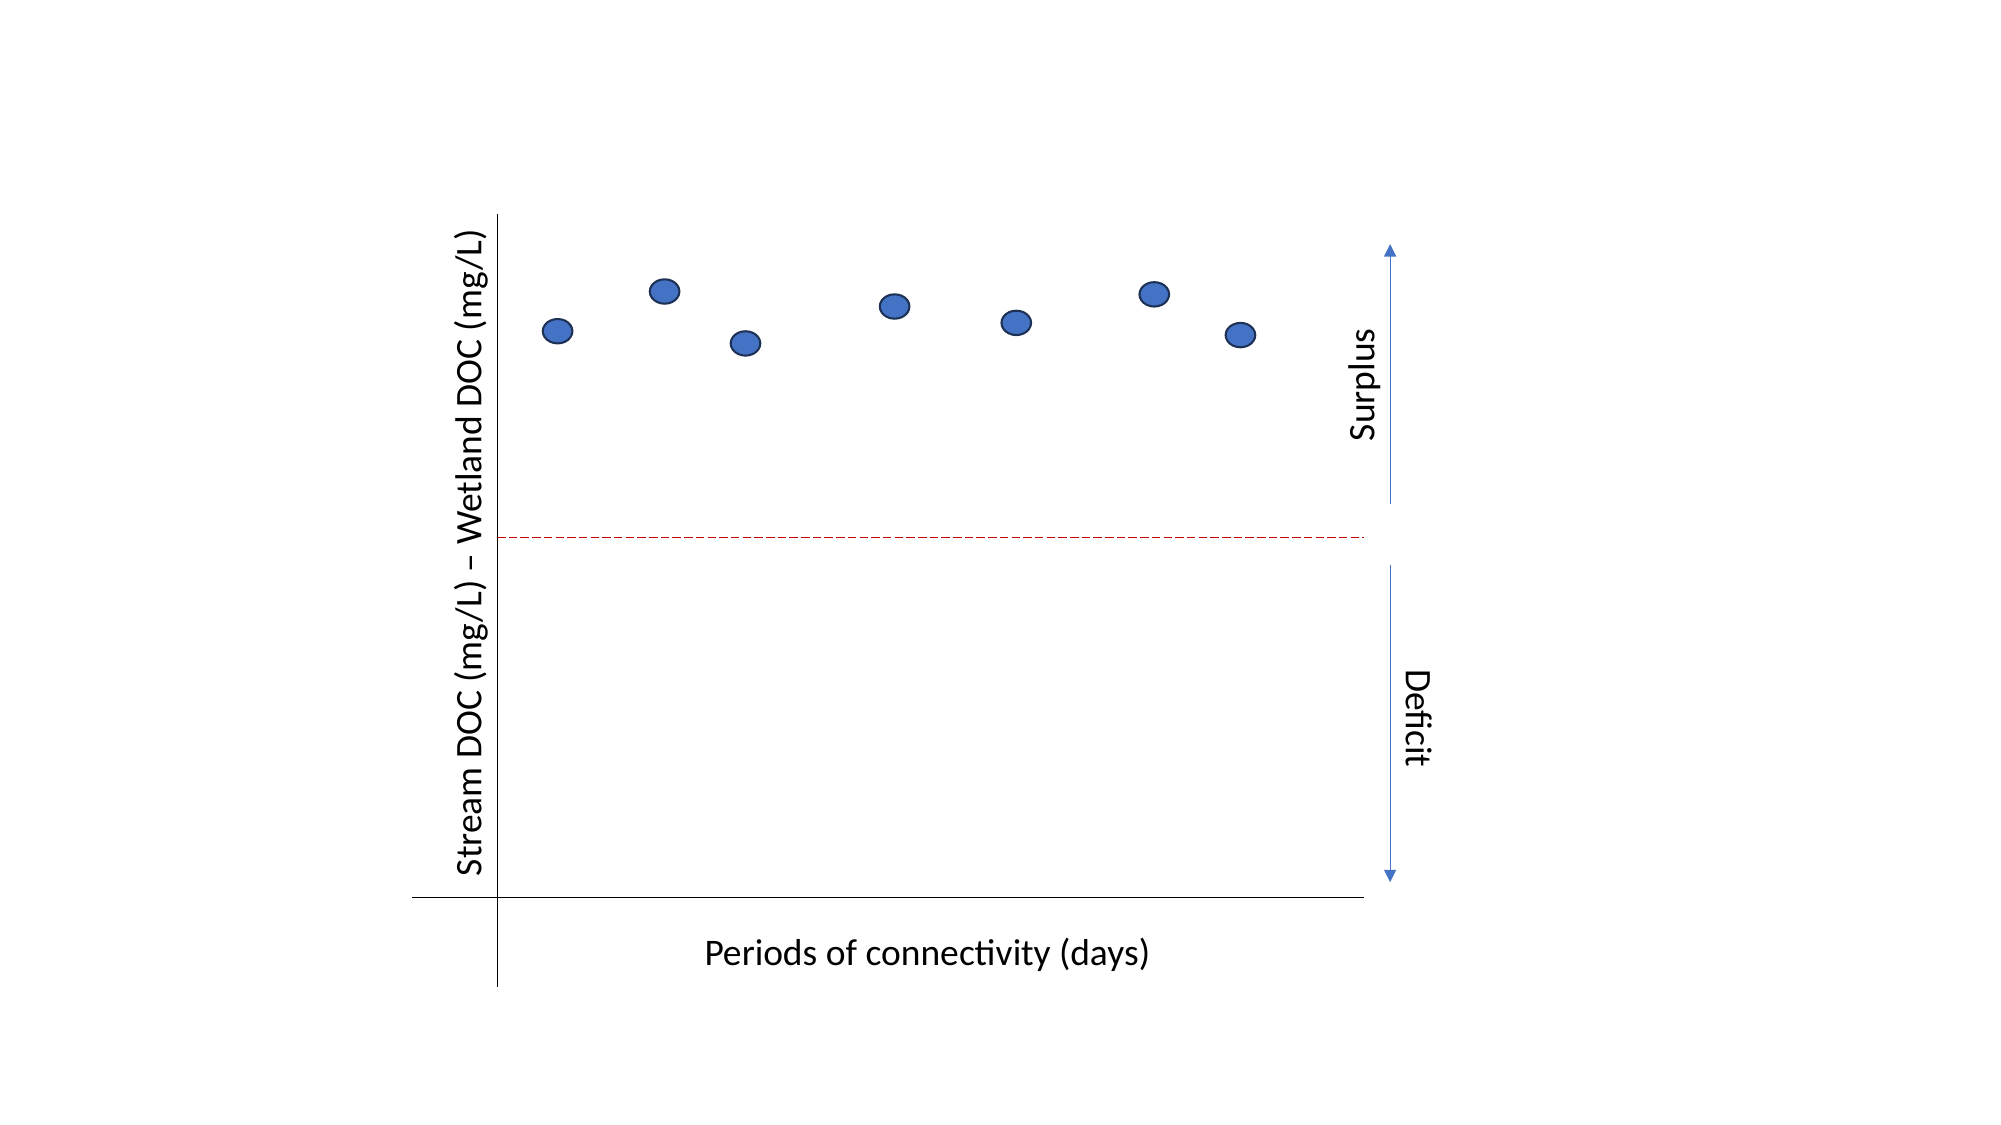

Surplus
Deficit
Periods of connectivity (days)

Stream DOC (mg/L) – Wetland DOC (mg/L)